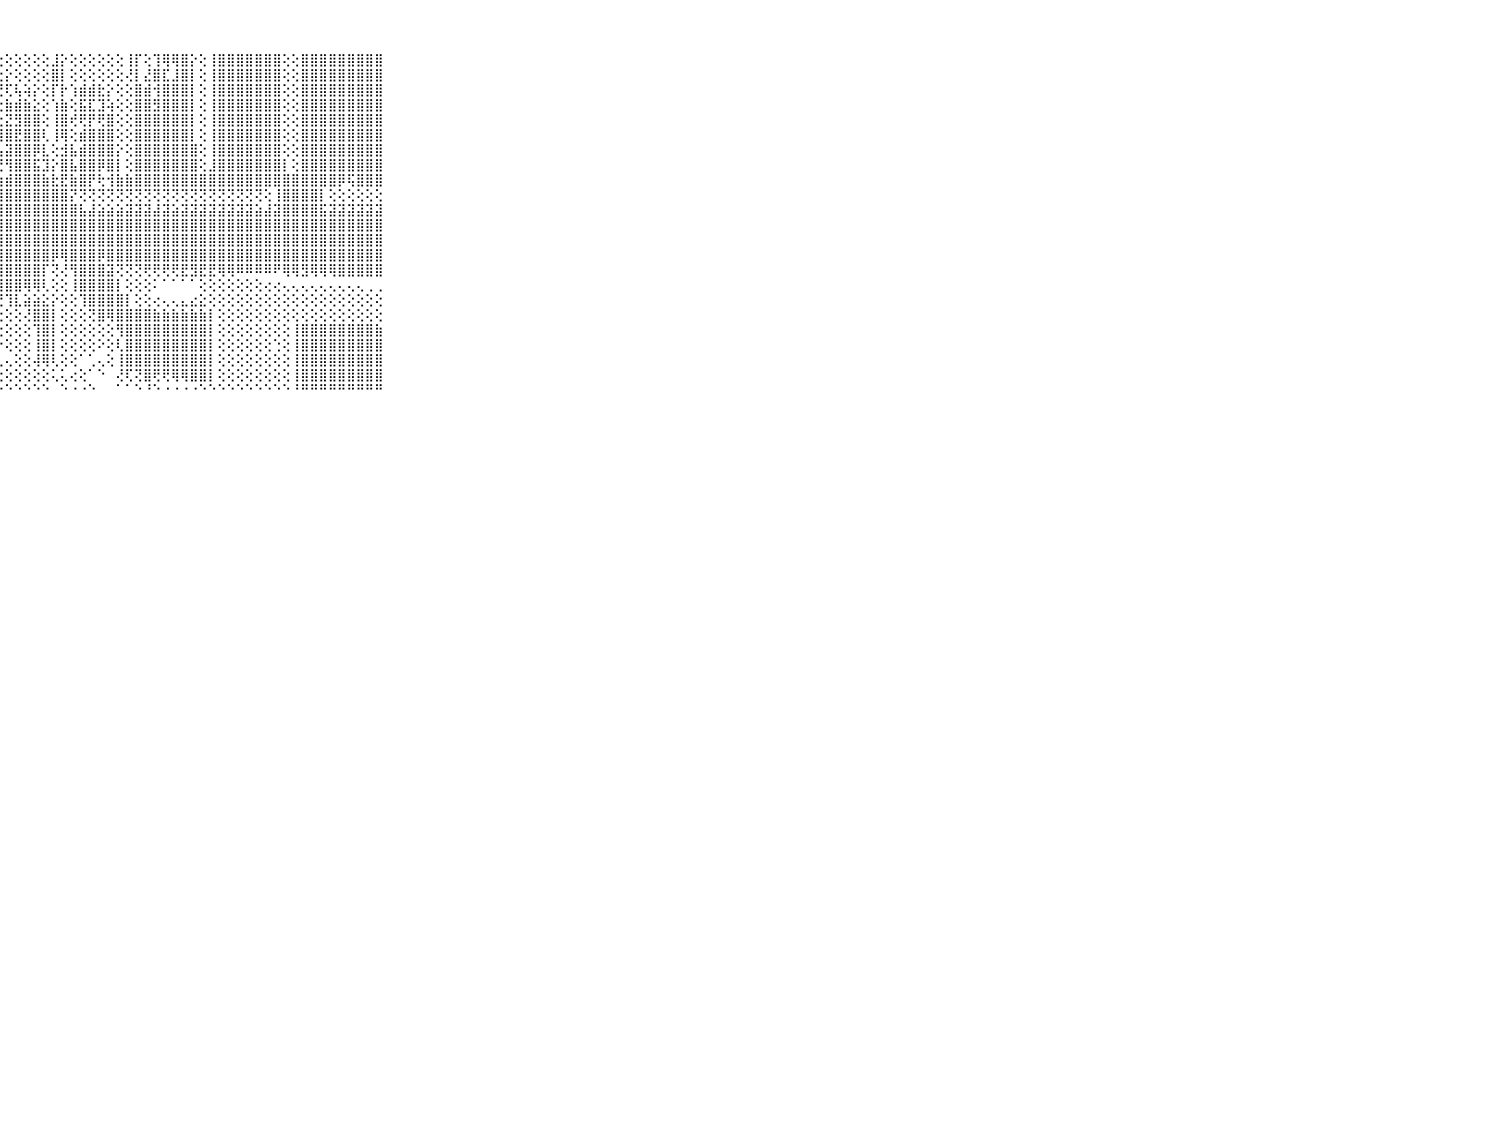

⠀⠀⠀⠀⠀⠀⠀⠀⠀⠀⠀⣿⣿⢻⣿⣿⣿⣿⣿⡕⢾⣷⣷⢕⢕⢸⢕⢕⢕⢕⢕⢕⢕⣸⡕⢕⢕⢕⢕⢕⢕⢸⡏⢕⢹⢿⢿⣿⡕⢕⢸⣿⣿⣿⣿⣿⣿⣿⢕⢕⣿⣿⣿⣿⣿⣿⣿⣿⣿⠀⠀⠀⠀⠀⠀⠀⠀⠀⠀⠀⠀
⠀⠀⠀⠀⠀⠀⠀⠀⠀⠀⠀⣿⣿⣾⣿⣿⣿⣿⣿⡇⢻⣿⣯⡕⢕⢸⡇⢕⡕⢕⢕⢕⢕⣿⡇⢕⢕⢕⢕⢕⢕⢜⡇⣜⣿⣏⣸⣿⡇⢕⢸⣿⣿⣿⣿⣿⣿⣿⢕⢕⣿⣿⣿⣿⣿⣿⣿⣿⣿⠀⠀⠀⠀⠀⠀⠀⠀⠀⠀⠀⠀
⠀⠀⠀⠀⠀⠀⠀⠀⠀⠀⠀⣿⣿⣧⣿⣿⣿⣿⣿⣿⢸⣿⣿⣷⣵⡼⡇⢜⢏⢧⢵⡕⢕⡏⡗⢱⣾⣾⣗⡕⢕⢕⣿⣾⢺⣿⣿⣿⡇⢕⢸⣿⣿⣿⣿⣿⣿⣿⢕⢕⣿⣿⣿⣿⣿⣿⣿⣿⣿⠀⠀⠀⠀⠀⠀⠀⠀⠀⠀⠀⠀
⠀⠀⠀⠀⠀⠀⠀⠀⠀⠀⠀⣿⣿⣿⢹⣿⣿⣿⣿⣿⡜⣿⣿⣿⡿⢕⢅⢕⣷⣾⣷⣕⢕⢱⣷⢕⣯⣏⣹⢵⢕⢕⣿⣿⣻⣿⣿⣿⡇⢕⢸⣿⣿⣿⣿⣿⣿⣿⢕⢕⣿⣿⣿⣿⣿⣿⣿⣿⣿⠀⠀⠀⠀⠀⠀⠀⠀⠀⠀⠀⠀
⠀⠀⠀⠀⠀⠀⠀⠀⠀⠀⠀⣿⣿⣿⣿⣿⣿⣿⣿⣿⡇⣿⣿⣿⡟⢕⣵⢕⣝⣻⣿⣿⢕⢸⣿⢞⢟⡟⢟⣿⢕⢕⣿⣿⣿⣿⣿⣿⡇⢕⢸⣿⣿⣿⣿⣿⣿⣿⢕⢕⣿⣿⣿⣿⣿⣿⣿⣿⣿⠀⠀⠀⠀⠀⠀⠀⠀⠀⠀⠀⠀
⠀⠀⠀⠀⠀⠀⠀⠀⠀⠀⠀⣿⣿⣿⡏⣿⣿⣿⣿⣿⣇⣻⣿⣿⣷⣵⣿⣿⣿⣟⣿⣿⢇⢸⢿⢕⣾⣿⣿⣿⢕⢕⣿⣿⣿⣿⣿⣿⡇⢕⢸⣿⣿⣿⣿⣿⣿⣿⢕⢕⣿⣿⣿⣿⣿⣿⣿⣿⣿⠀⠀⠀⠀⠀⠀⠀⠀⠀⠀⠀⠀
⠀⠀⠀⠀⠀⠀⠀⠀⠀⠀⠀⣿⣿⣿⣷⣿⣿⣿⣿⣿⣿⣹⣿⣿⣿⡏⢿⣧⣽⣿⣿⡿⣇⢕⣺⣧⣾⣿⣿⣿⡕⢕⣿⣿⣿⣿⣿⣿⣿⢕⢸⣿⣿⣿⣿⣿⣿⣿⢕⢕⣿⣿⣿⣿⣿⣿⣿⣿⣿⠀⠀⠀⠀⠀⠀⠀⠀⠀⠀⠀⠀
⠀⠀⠀⠀⠀⠀⠀⠀⠀⠀⠀⣿⣿⣿⣿⢿⣿⣿⣿⣿⣿⣾⣿⣿⣿⣿⡕⢝⢻⣿⣿⣯⣹⡕⣿⣧⣿⣿⡿⣿⡇⢕⣿⣿⣿⣿⣿⣿⣿⢕⣸⣿⣿⣿⣿⣿⣿⣿⡇⢕⣿⣿⣿⣿⣿⣿⣿⣿⣿⠀⠀⠀⠀⠀⠀⠀⠀⠀⠀⠀⠀
⠀⠀⠀⠀⠀⠀⠀⠀⠀⠀⠀⣿⣿⣿⣿⣾⣿⣿⣿⣿⣿⣿⣿⣿⣿⣿⣿⣷⣾⣿⣿⣿⣷⣗⣟⣷⣿⡟⢗⢺⣷⣷⣿⣿⣿⣿⣿⣿⣿⣿⣿⣿⣿⣿⣿⣿⣿⣿⣿⣿⣿⣿⣿⣿⡿⢯⣿⣿⣿⠀⠀⠀⠀⠀⠀⠀⠀⠀⠀⠀⠀
⠀⠀⠀⠀⠀⠀⠀⠀⠀⠀⠀⣿⣷⣷⣿⣿⣿⣿⣿⣿⣿⣿⣿⣿⣿⣿⣿⣿⣿⣿⣿⣿⣿⣿⣿⡝⢝⢝⢝⢝⢝⢝⢝⢝⢝⢝⢝⢝⢝⢝⢝⢝⢝⢝⢝⢝⢕⢸⣿⣿⣿⣿⡇⢕⢕⢕⢕⢕⢕⠀⠀⠀⠀⠀⠀⠀⠀⠀⠀⠀⠀
⠀⠀⠀⠀⠀⠀⠀⠀⠀⠀⠀⣿⣿⣿⣿⣿⣿⣿⣿⣿⣿⣿⣿⣿⣿⣿⣿⣿⣿⣿⣿⣿⣿⣿⣿⣿⣧⣼⣵⣵⣵⣽⣽⣽⣼⣽⣵⣽⣽⣽⣽⣽⣽⣽⣽⣵⣼⣽⣿⣿⣿⣿⣯⣽⣽⣽⣽⣽⣽⠀⠀⠀⠀⠀⠀⠀⠀⠀⠀⠀⠀
⠀⠀⠀⠀⠀⠀⠀⠀⠀⠀⠀⣿⣿⣿⣿⣿⣿⣿⣿⣿⣿⣿⣿⣿⣿⣿⣿⣿⣿⣿⣿⣿⣿⣿⣿⣿⣿⣿⣿⣿⣿⣿⣿⣿⣿⣿⣿⣿⣿⣿⣿⣿⣿⣿⣿⣿⣿⣿⣿⣿⣿⣿⣿⣿⣿⣿⣿⣿⣿⠀⠀⠀⠀⠀⠀⠀⠀⠀⠀⠀⠀
⠀⠀⠀⠀⠀⠀⠀⠀⠀⠀⠀⣿⣿⣿⣿⣿⣿⣿⣿⣿⣿⣿⣿⣿⣿⣿⣿⣿⣿⣿⣿⣿⣿⣿⣿⣿⣿⣿⣿⣿⣿⣿⣿⣿⣿⣿⣿⣿⣿⣿⣿⣿⣿⣿⣿⣿⣿⣿⣿⣿⣿⣿⣿⣿⣿⣿⣿⣿⣿⠀⠀⠀⠀⠀⠀⠀⠀⠀⠀⠀⠀
⠀⠀⠀⠀⠀⠀⠀⠀⠀⠀⠀⠛⠛⠛⠟⠻⠿⣿⣿⣿⣿⣿⣿⣿⣿⣿⣿⣿⣿⣿⣿⣿⣿⡿⢿⣿⣿⣿⡿⣿⣿⣿⣿⣿⣿⣿⣿⣿⣿⣿⣿⣿⣿⣿⣿⣿⣿⣿⣿⣿⣿⣿⣿⣿⣿⣿⣿⣿⣿⠀⠀⠀⠀⠀⠀⠀⠀⠀⠀⠀⠀
⠀⠀⠀⠀⠀⠀⠀⠀⠀⠀⠀⠀⠀⠀⠀⠀⢱⣿⣿⣾⣿⣿⣿⣿⣿⣿⣿⣿⣿⣿⣿⣿⡏⢝⢜⢻⣿⣿⣿⣽⢝⢝⢝⢟⢟⢟⢟⣟⣻⣟⣟⢿⢿⠿⠿⠿⠿⠟⢿⢿⣻⢿⢿⢿⣿⣿⣿⣿⣿⠀⠀⠀⠀⠀⠀⠀⠀⠀⠀⠀⠀
⠀⠀⠀⠀⠀⠀⠀⠀⠀⠀⠀⢀⣀⡀⢄⢄⢕⢝⢻⣾⣿⣿⣿⣿⣿⣿⣿⣿⣿⣿⢿⢿⢇⢕⢕⢸⣿⣿⣿⣿⡇⢕⢕⢕⠅⠁⠁⠁⠁⢕⢕⢕⢕⢕⢕⢕⢔⢔⢄⢄⢄⢄⢄⢄⢄⢄⢄⢀⢀⠀⠀⠀⠀⠀⠀⠀⠀⠀⠀⠀⠀
⠀⠀⠀⠀⠀⠀⠀⠀⠀⠀⠀⢱⣿⣿⣿⣿⣿⣿⣿⢕⢜⠙⢜⢝⢝⢝⢟⢝⢹⣇⣵⣵⣕⡕⢕⢕⢹⣿⣿⣿⣿⡇⢕⢕⢔⢄⢄⣄⣔⣕⢕⢕⢕⢕⢕⢕⢕⢕⢕⢕⢕⢕⢕⢕⢕⢕⢕⢕⢕⠀⠀⠀⠀⠀⠀⠀⠀⠀⠀⠀⠀
⠀⠀⠀⠀⠀⠀⠀⠀⠀⠀⠀⢸⣿⣿⣿⣿⣿⣿⢇⢕⢄⠀⢕⢕⢕⢕⢕⢕⢕⢕⢜⣿⣿⡇⢕⢕⢕⢝⣿⢿⣿⣿⣿⣿⣷⣷⣷⣷⣷⣷⡇⢕⢕⢕⢕⢕⢕⢕⢕⢕⢕⢕⢕⢕⢕⢕⢕⢕⢕⠀⠀⠀⠀⠀⠀⠀⠀⠀⠀⠀⠀
⠀⠀⠀⠀⠀⠀⠀⠀⠀⠀⠀⢸⣿⣿⣿⣿⣿⣿⢕⠀⠀⠀⠕⠑⠁⢁⢕⢕⢕⢕⢕⢹⣿⡇⢕⢕⢕⢕⢕⢕⢻⣿⣿⣿⣿⣿⣿⣿⣿⣿⡇⢕⢕⢕⢕⢕⢕⢕⢕⢸⣿⣿⣿⣿⣿⣿⣿⣿⣷⠀⠀⠀⠀⠀⠀⠀⠀⠀⠀⠀⠀
⠀⠀⠀⠀⠀⠀⠀⠀⠀⠀⠀⠜⠟⠻⠿⢿⢿⢿⠀⠀⠀⠀⠀⠀⠀⠀⠁⠕⢕⢕⢕⢸⣿⡇⢕⢕⢕⢕⠕⢕⢇⣿⣿⣿⣿⣿⣿⣿⣿⣿⡇⢕⢕⢕⢕⢕⢕⢑⢕⢸⣿⣿⣿⣿⣿⣿⣿⣿⣿⠀⠀⠀⠀⠀⠀⠀⠀⠀⠀⠀⠀
⠀⠀⠀⠀⠀⠀⠀⠀⠀⠀⠀⠀⠀⠀⠀⠀⠁⠕⠀⠀⠀⠀⠀⠀⠀⠀⠀⢀⢄⢕⢕⢼⢿⢇⢕⢕⠁⢁⢄⢕⢸⣿⣿⣿⣿⣿⣿⣿⣿⣿⡇⢕⢕⢕⢕⢕⢕⢕⢕⢸⣿⣿⣿⣿⣿⣿⣿⣿⣿⠀⠀⠀⠀⠀⠀⠀⠀⠀⠀⠀⠀
⠀⠀⠀⠀⠀⠀⠀⠀⠀⠀⠀⠀⠀⠀⠀⠀⠀⢐⠀⠀⠀⠀⠀⠀⠀⠀⠀⢕⢕⢕⢕⢕⢕⢅⢅⢔⢕⠁⠑⠀⢜⢏⢝⣿⢟⢟⢿⢿⣿⣿⡇⢕⢕⢕⢕⢕⢕⢕⢕⢸⣿⣿⣿⣿⣿⣿⣿⣿⣿⠀⠀⠀⠀⠀⠀⠀⠀⠀⠀⠀⠀
⠀⠀⠀⠀⠀⠀⠀⠀⠀⠀⠀⠀⠀⠀⠀⠀⠀⠀⠐⠀⠀⠀⠀⠀⠀⠀⠀⠑⠑⠑⠑⠑⠑⠀⠑⠐⠐⠑⠀⠀⠁⠁⠑⠘⠑⠐⠐⠐⠐⠑⠑⠑⠑⠑⠑⠑⠑⠑⠑⠘⠛⠛⠛⠛⠛⠛⠛⠛⠛⠀⠀⠀⠀⠀⠀⠀⠀⠀⠀⠀⠀